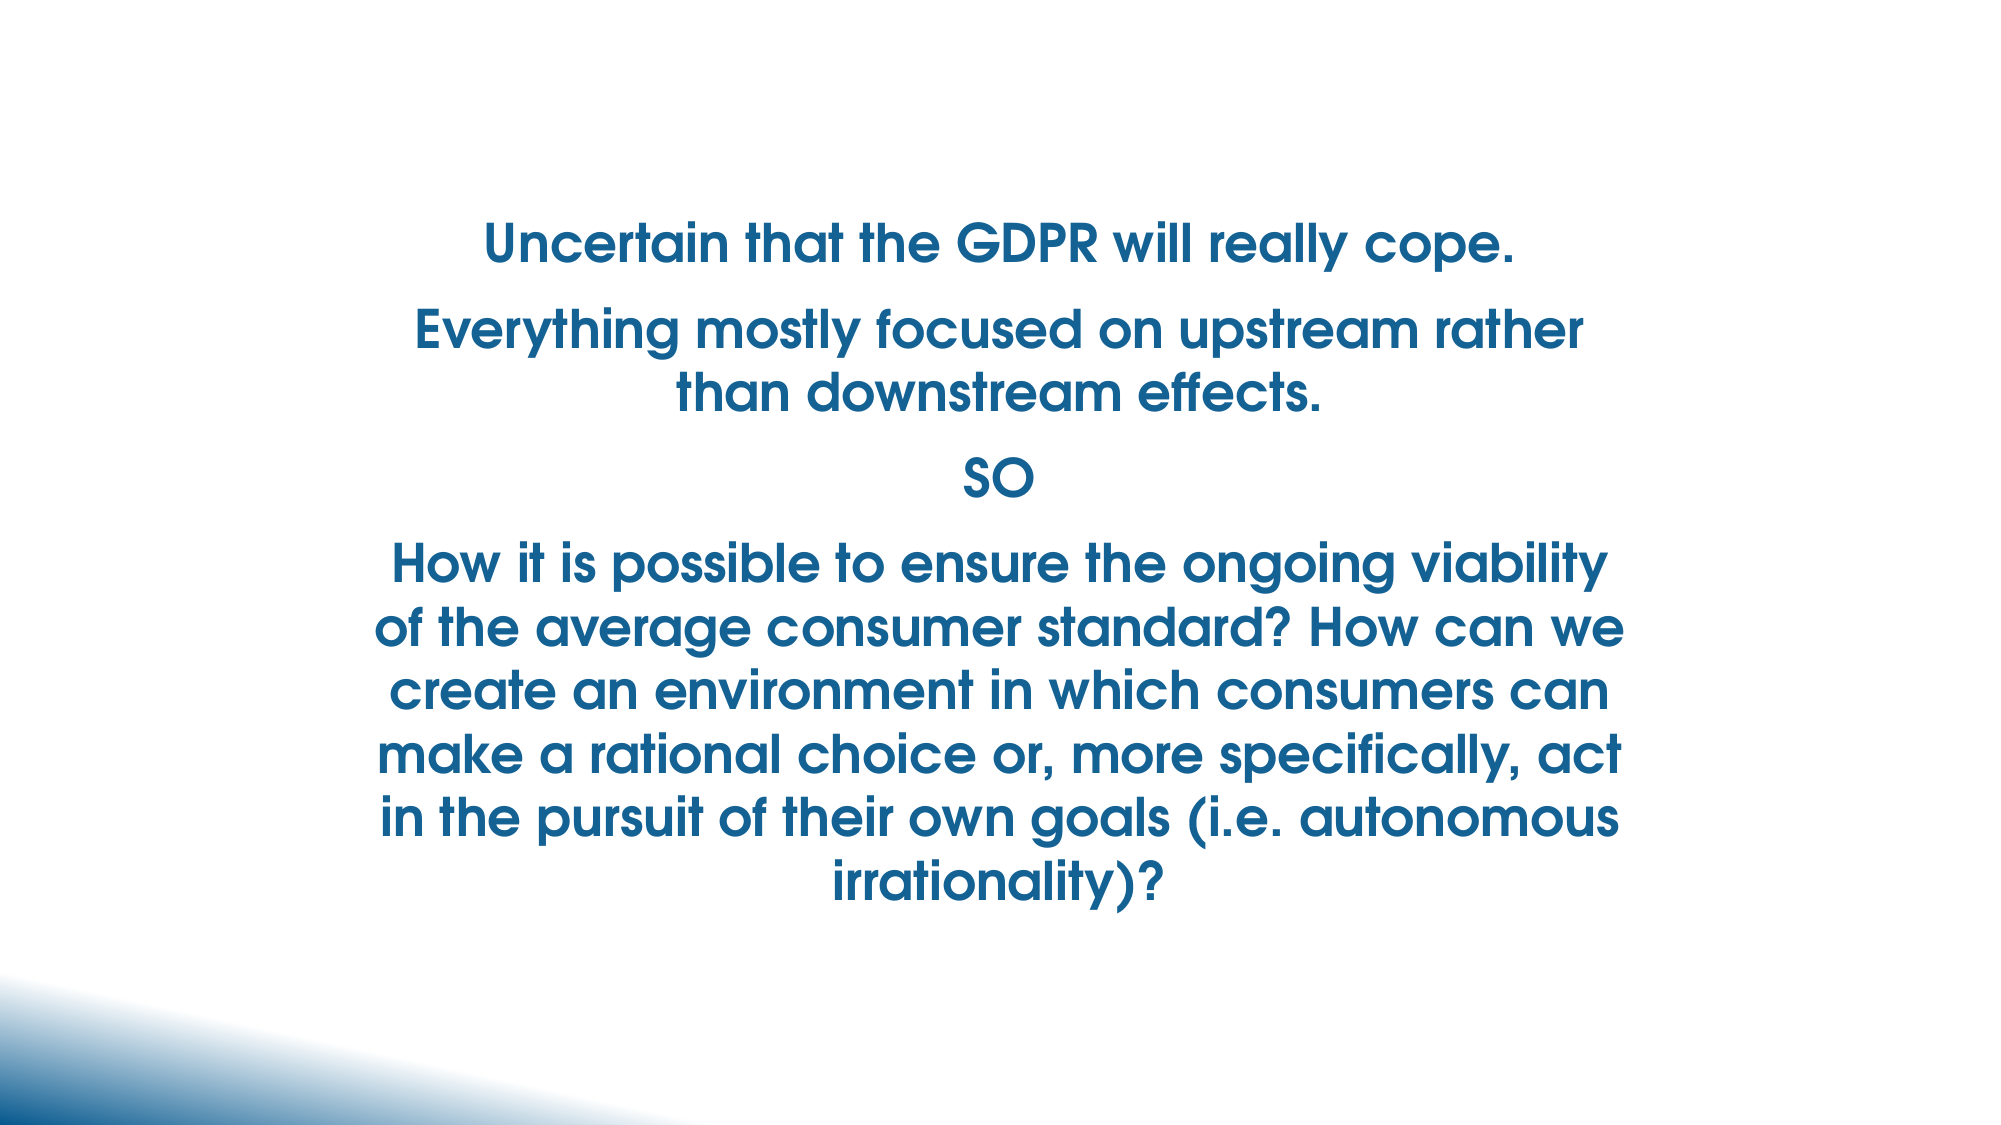

Uncertain that the GDPR will really cope.
Everything mostly focused on upstream rather than downstream effects.
SO
How it is possible to ensure the ongoing viability of the average consumer standard? How can we create an environment in which consumers can make a rational choice or, more specifically, act in the pursuit of their own goals (i.e. autonomous irrationality)?